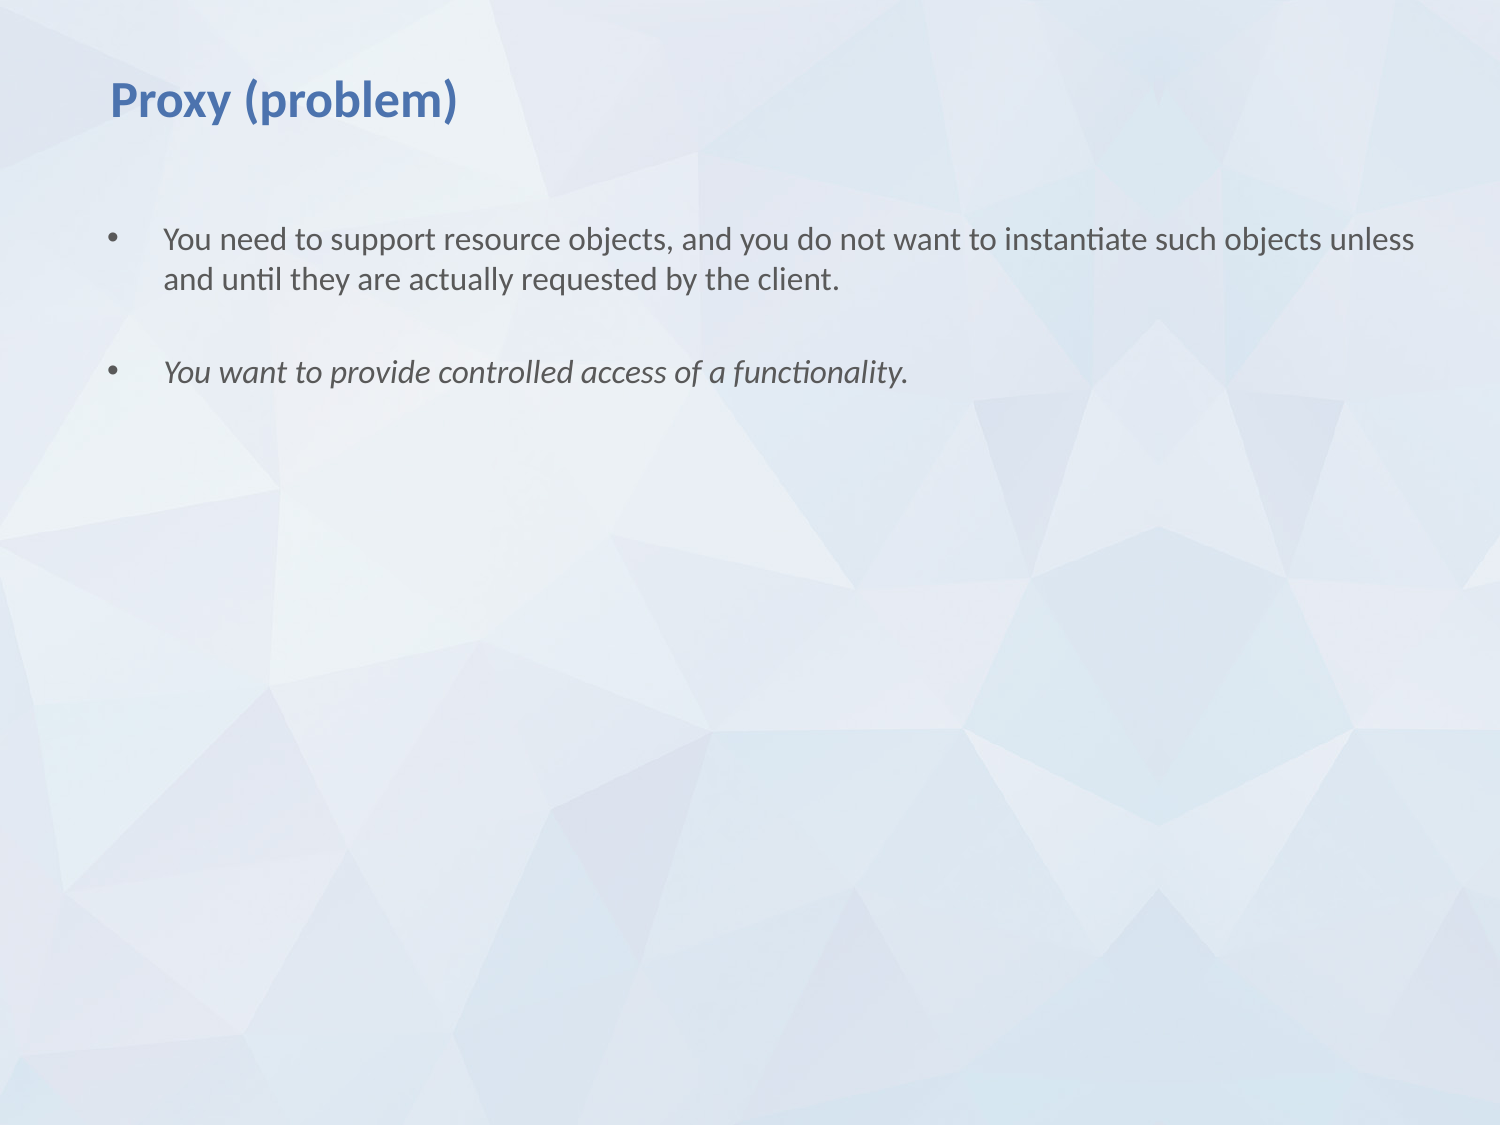

# Proxy (problem)
You need to support resource objects, and you do not want to instantiate such objects unless and until they are actually requested by the client.

You want to provide controlled access of a functionality.